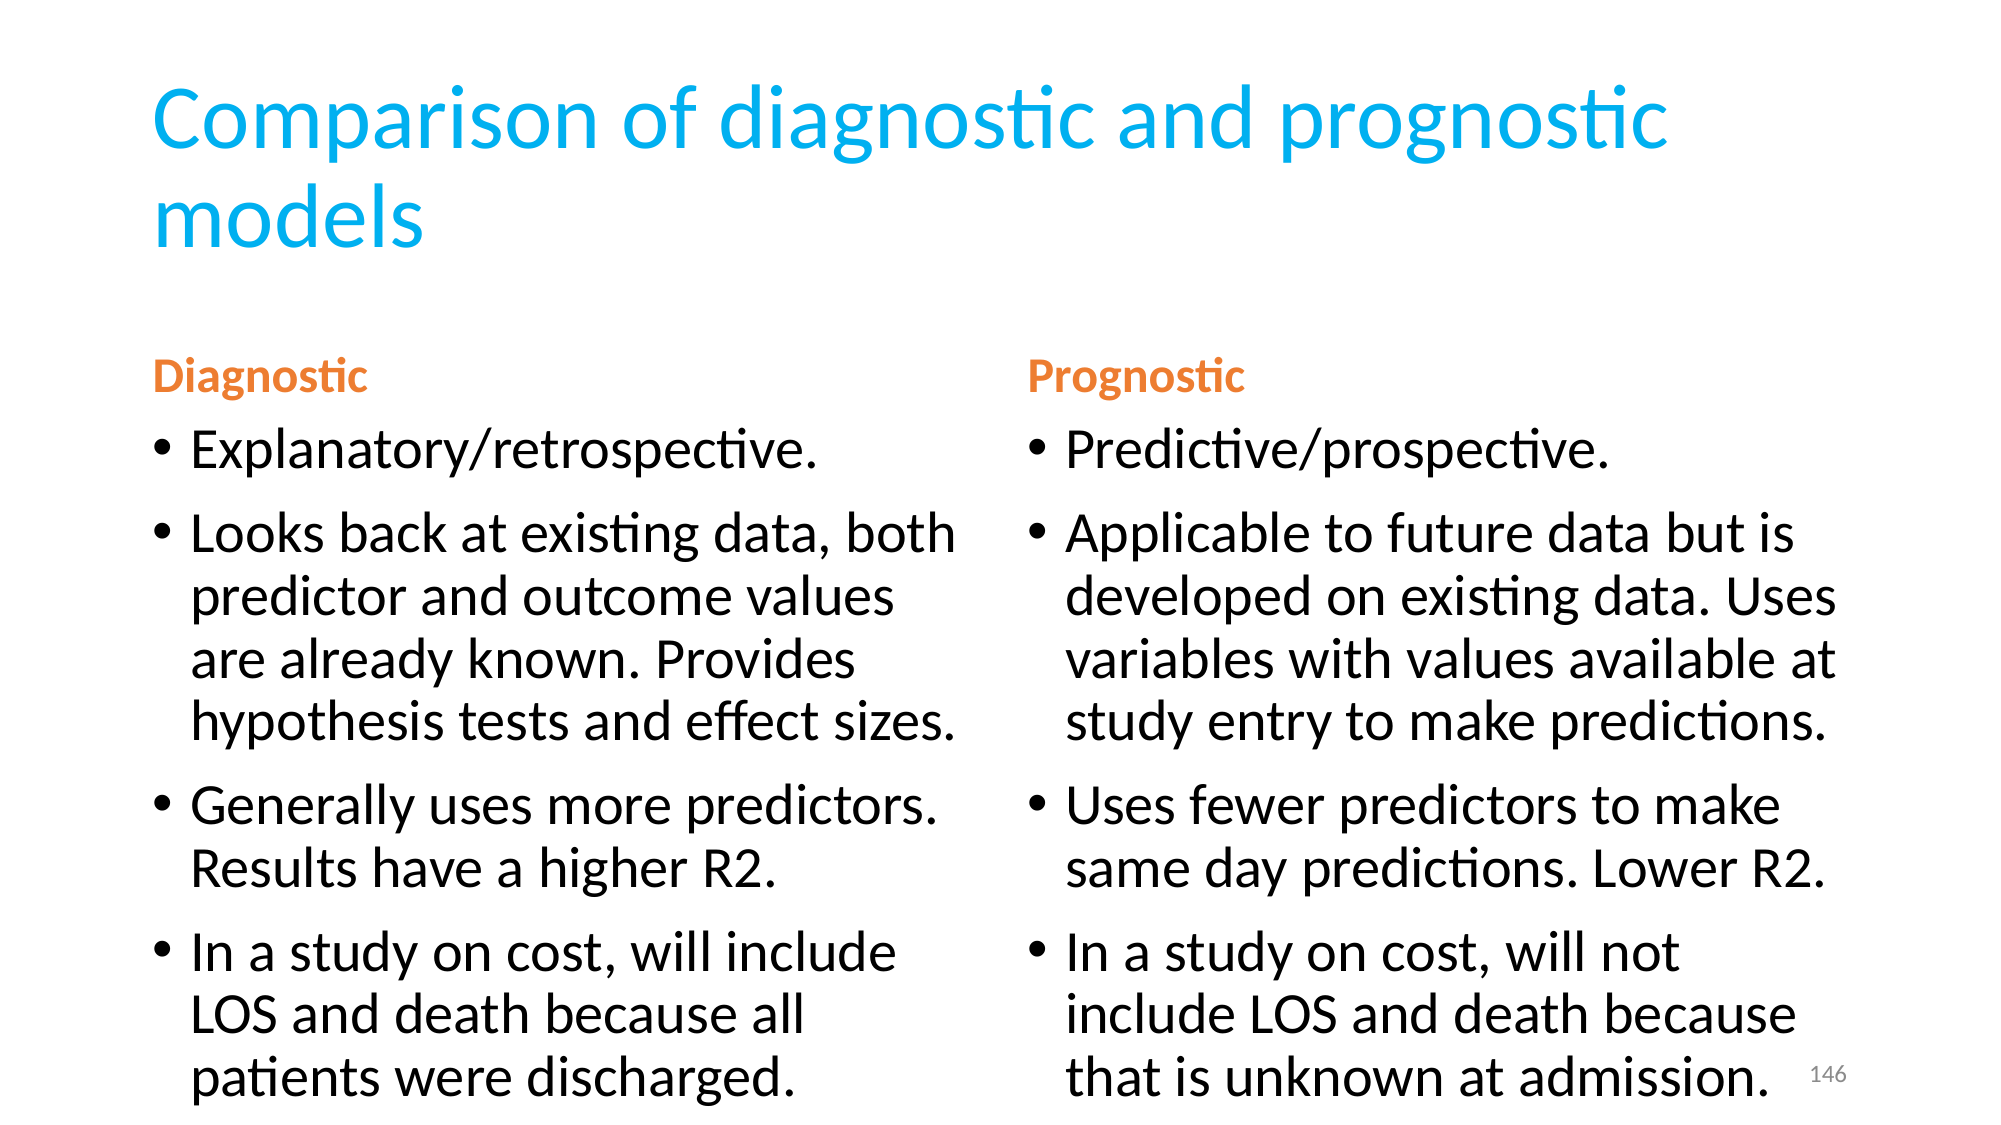

# Comparison of diagnostic and prognostic models
Diagnostic
Prognostic
Explanatory/retrospective.
Looks back at existing data, both predictor and outcome values are already known. Provides hypothesis tests and effect sizes.
Generally uses more predictors. Results have a higher R2.
In a study on cost, will include LOS and death because all patients were discharged.
Predictive/prospective.
Applicable to future data but is developed on existing data. Uses variables with values available at study entry to make predictions.
Uses fewer predictors to make same day predictions. Lower R2.
In a study on cost, will not include LOS and death because that is unknown at admission.
146